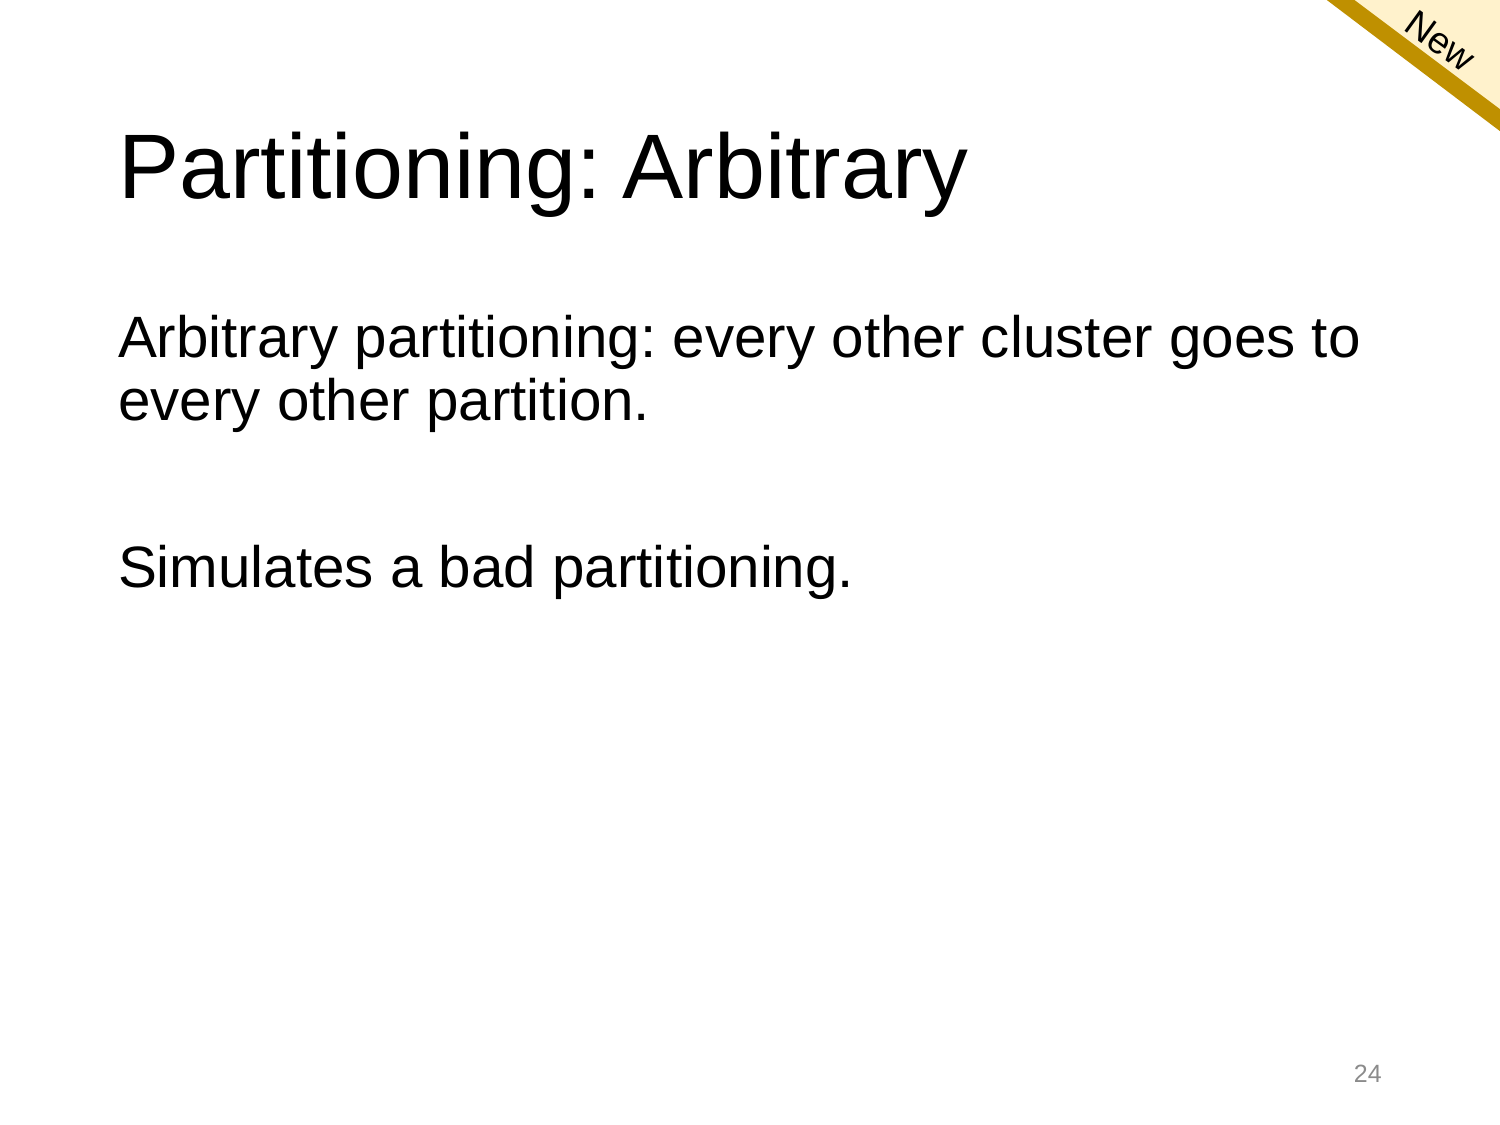

# Partitioning: Arbitrary
Arbitrary partitioning: every other cluster goes to every other partition.

Simulates a bad partitioning.
24